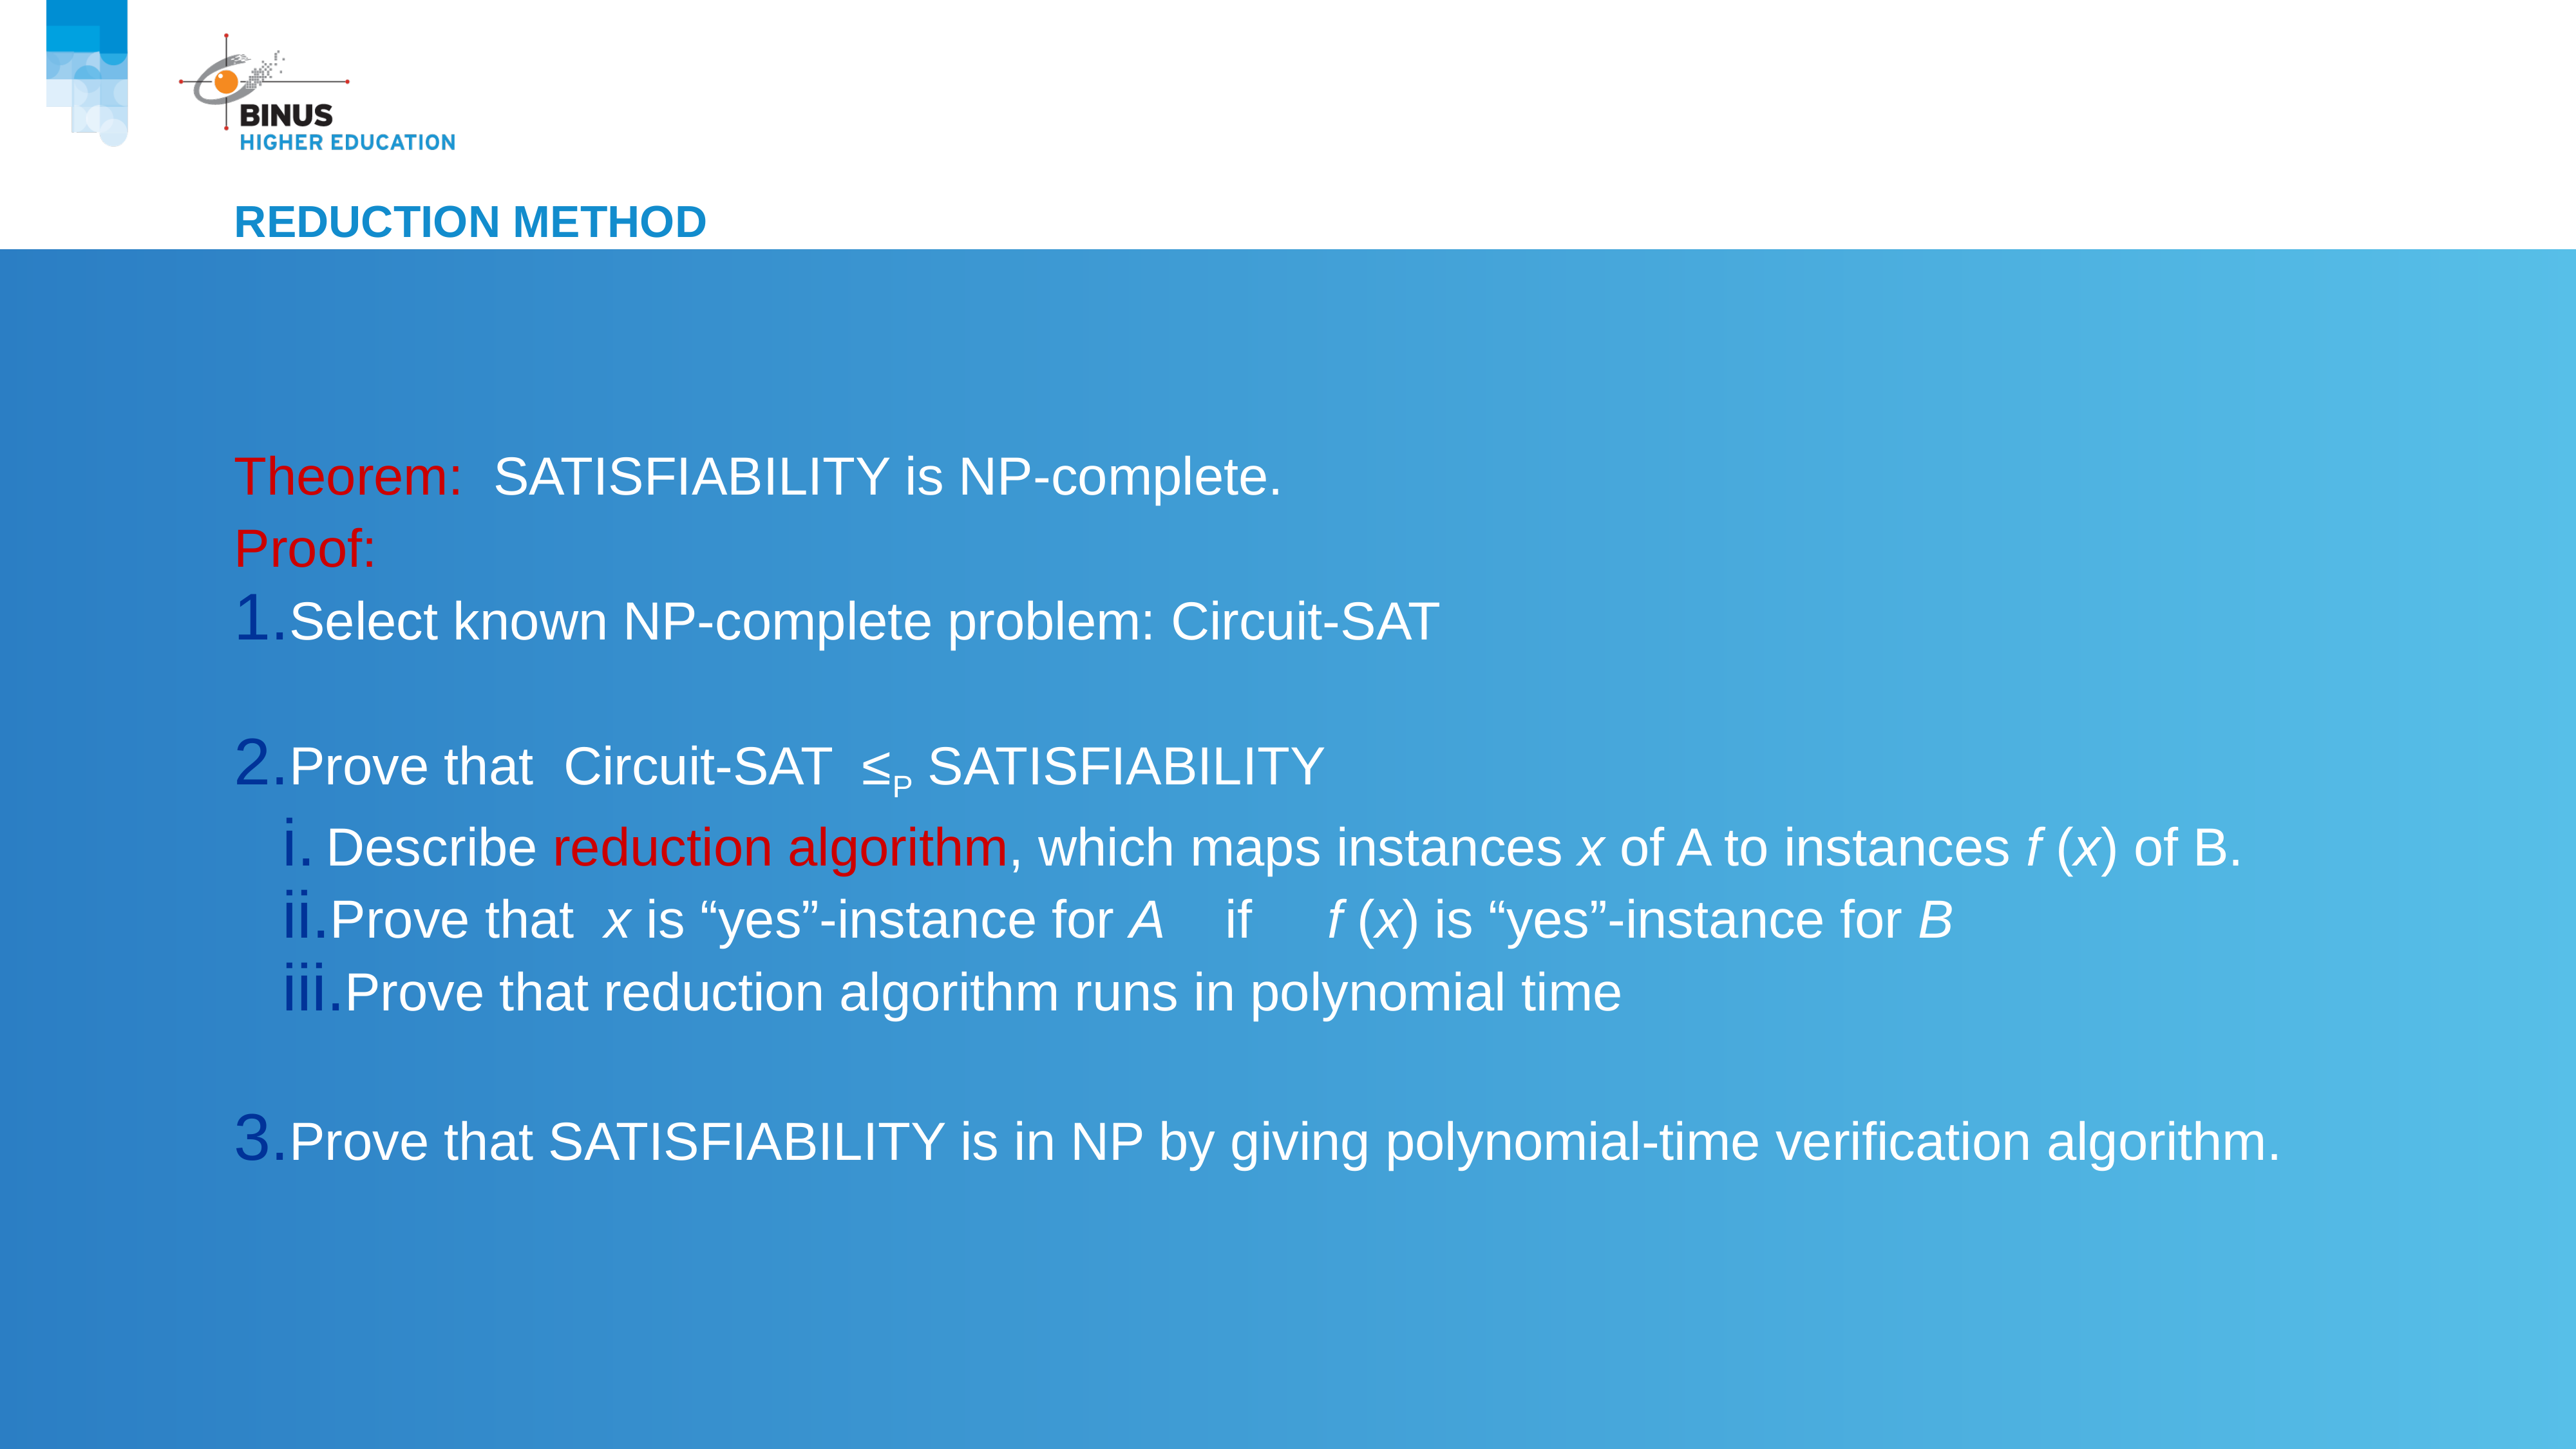

# Reduction Method

Theorem:  SATISFIABILITY is NP-complete.
Proof:
Select known NP-complete problem: Circuit-SAT

Prove that  Circuit-SAT  ≤P SATISFIABILITY
Describe reduction algorithm, which maps instances x of A to instances f (x) of B.
Prove that  x is “yes”-instance for A    if     f (x) is “yes”-instance for B
Prove that reduction algorithm runs in polynomial time

Prove that SATISFIABILITY is in NP by giving polynomial-time verification algorithm.